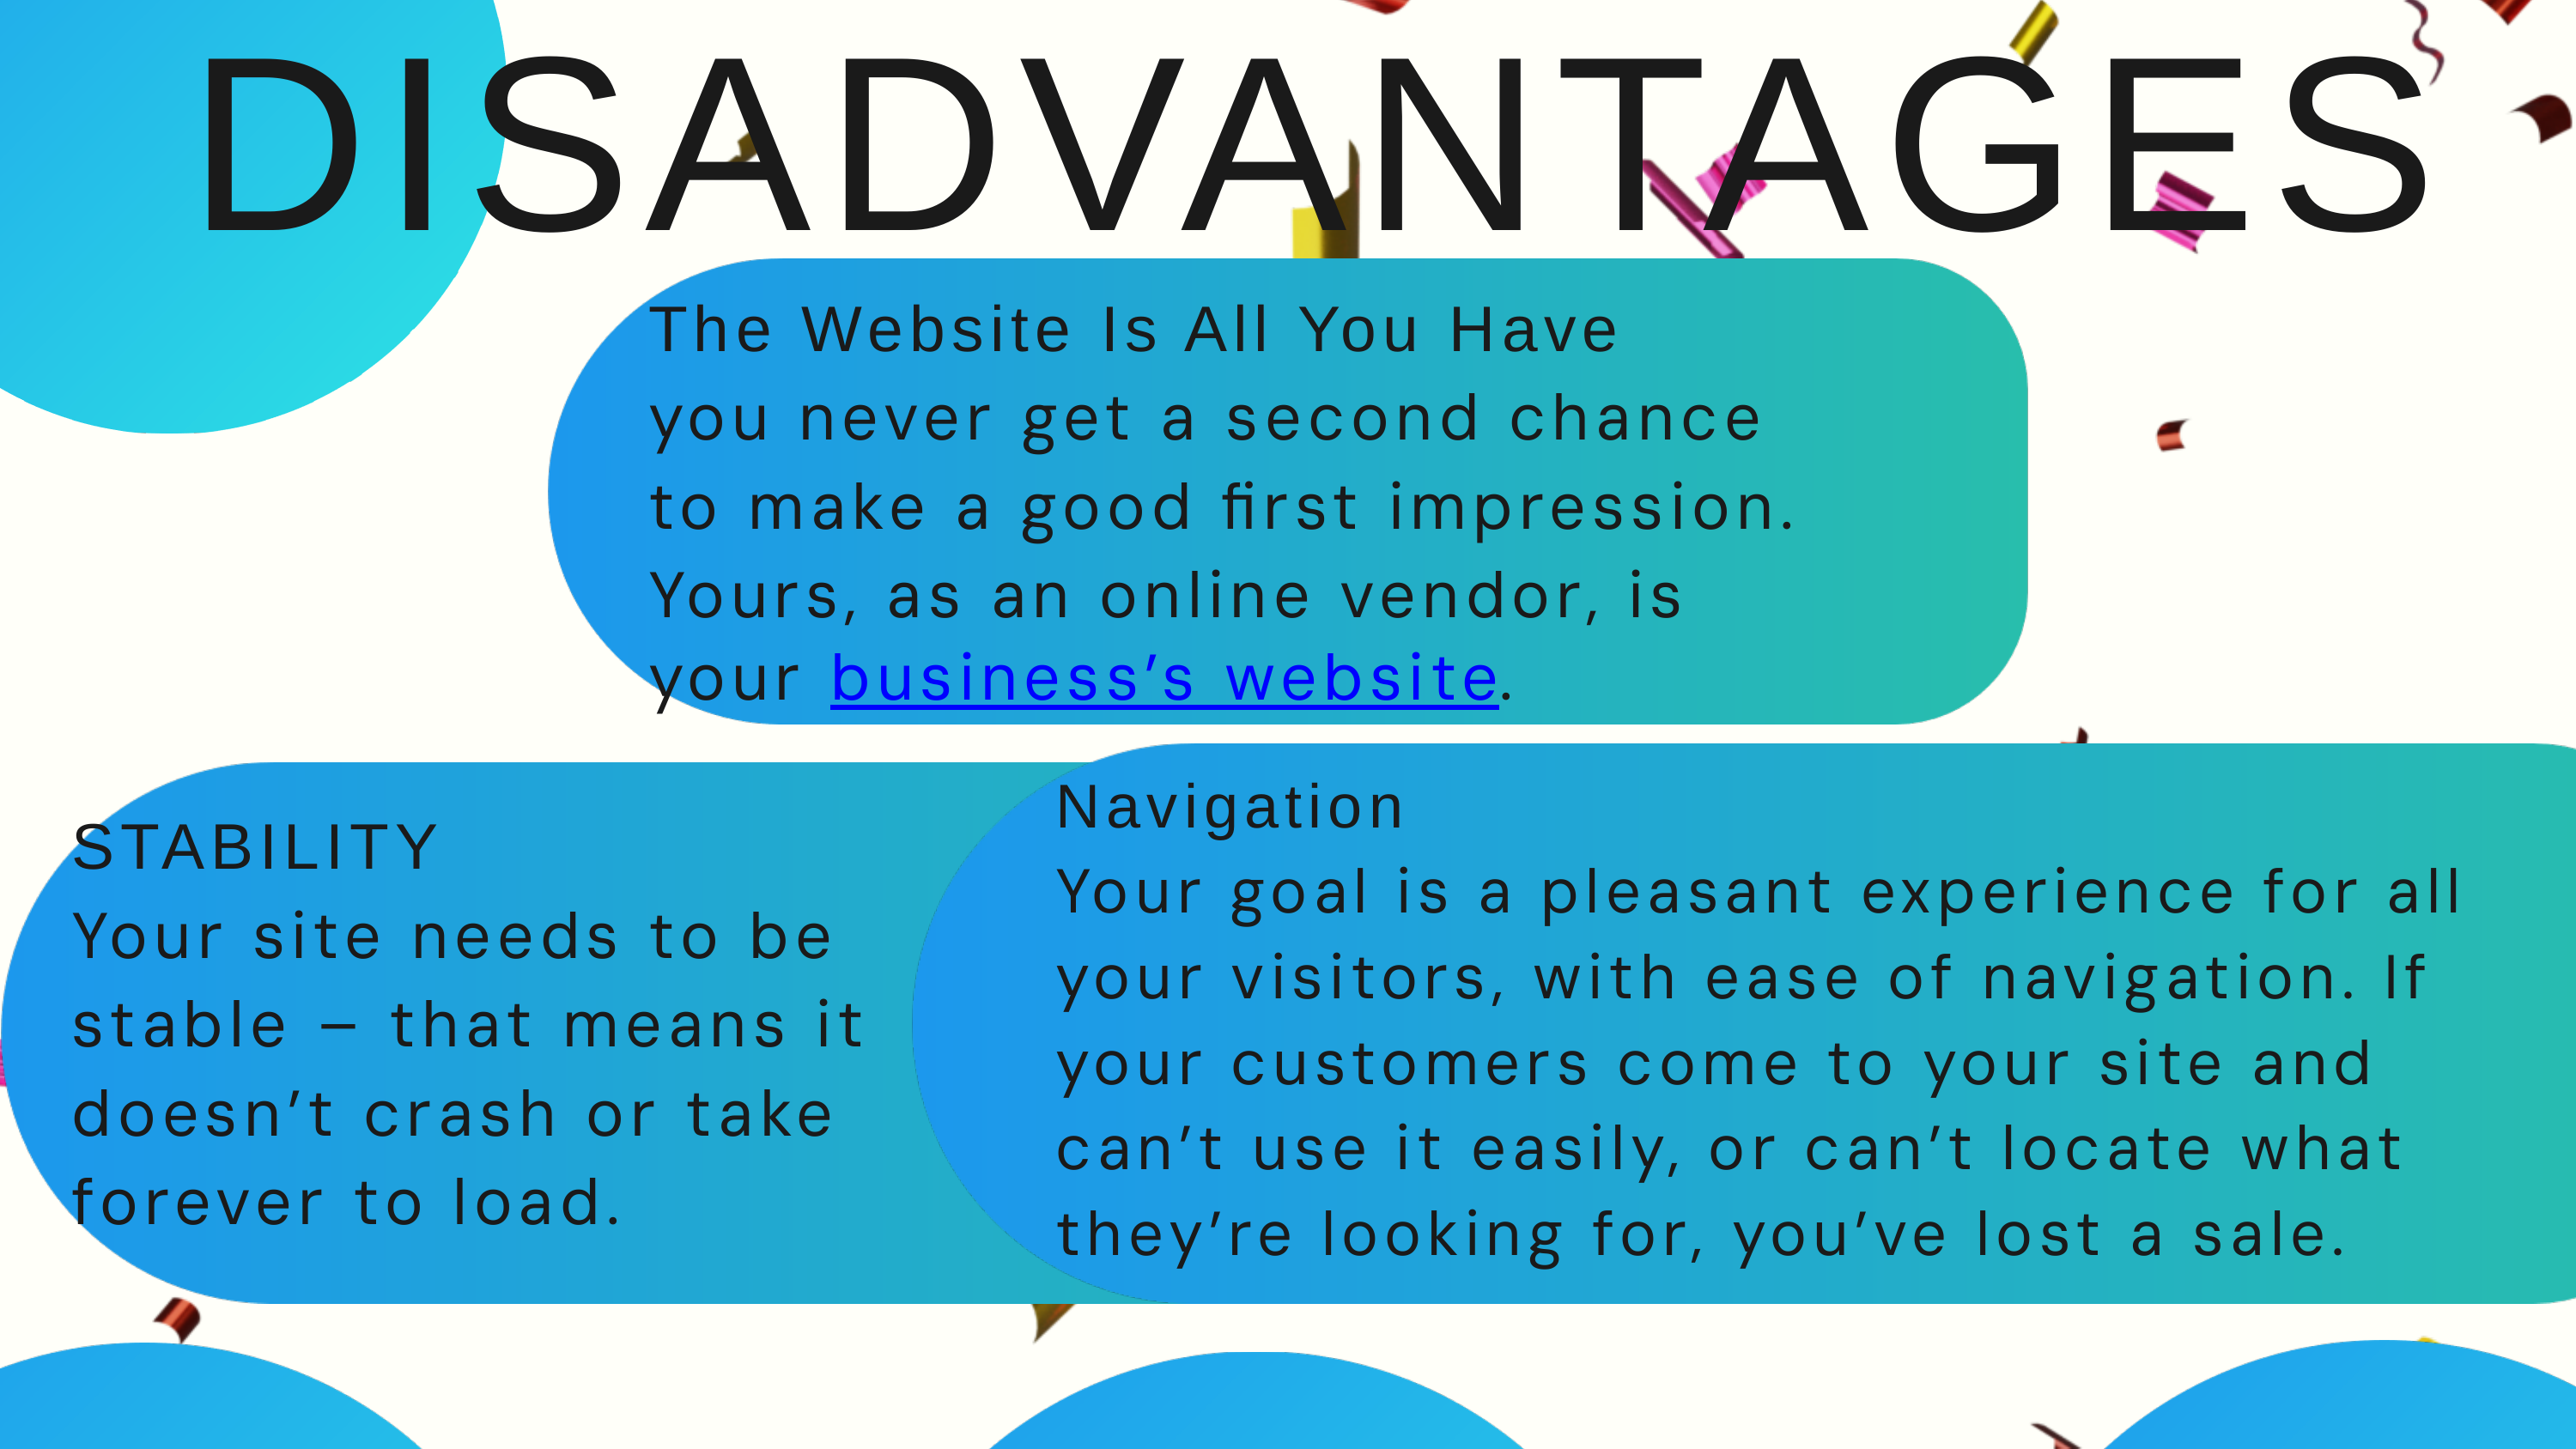

DISADVANTAGES

The Website Is All You Have
you never get a second chance to make a good first impression. Yours, as an online vendor, is your business’s website.

Navigation
Your goal is a pleasant experience for all your visitors, with ease of navigation. If your customers come to your site and can’t use it easily, or can’t locate what they’re looking for, you’ve lost a sale.

STABILITY
Your site needs to be stable – that means it doesn’t crash or take forever to load.